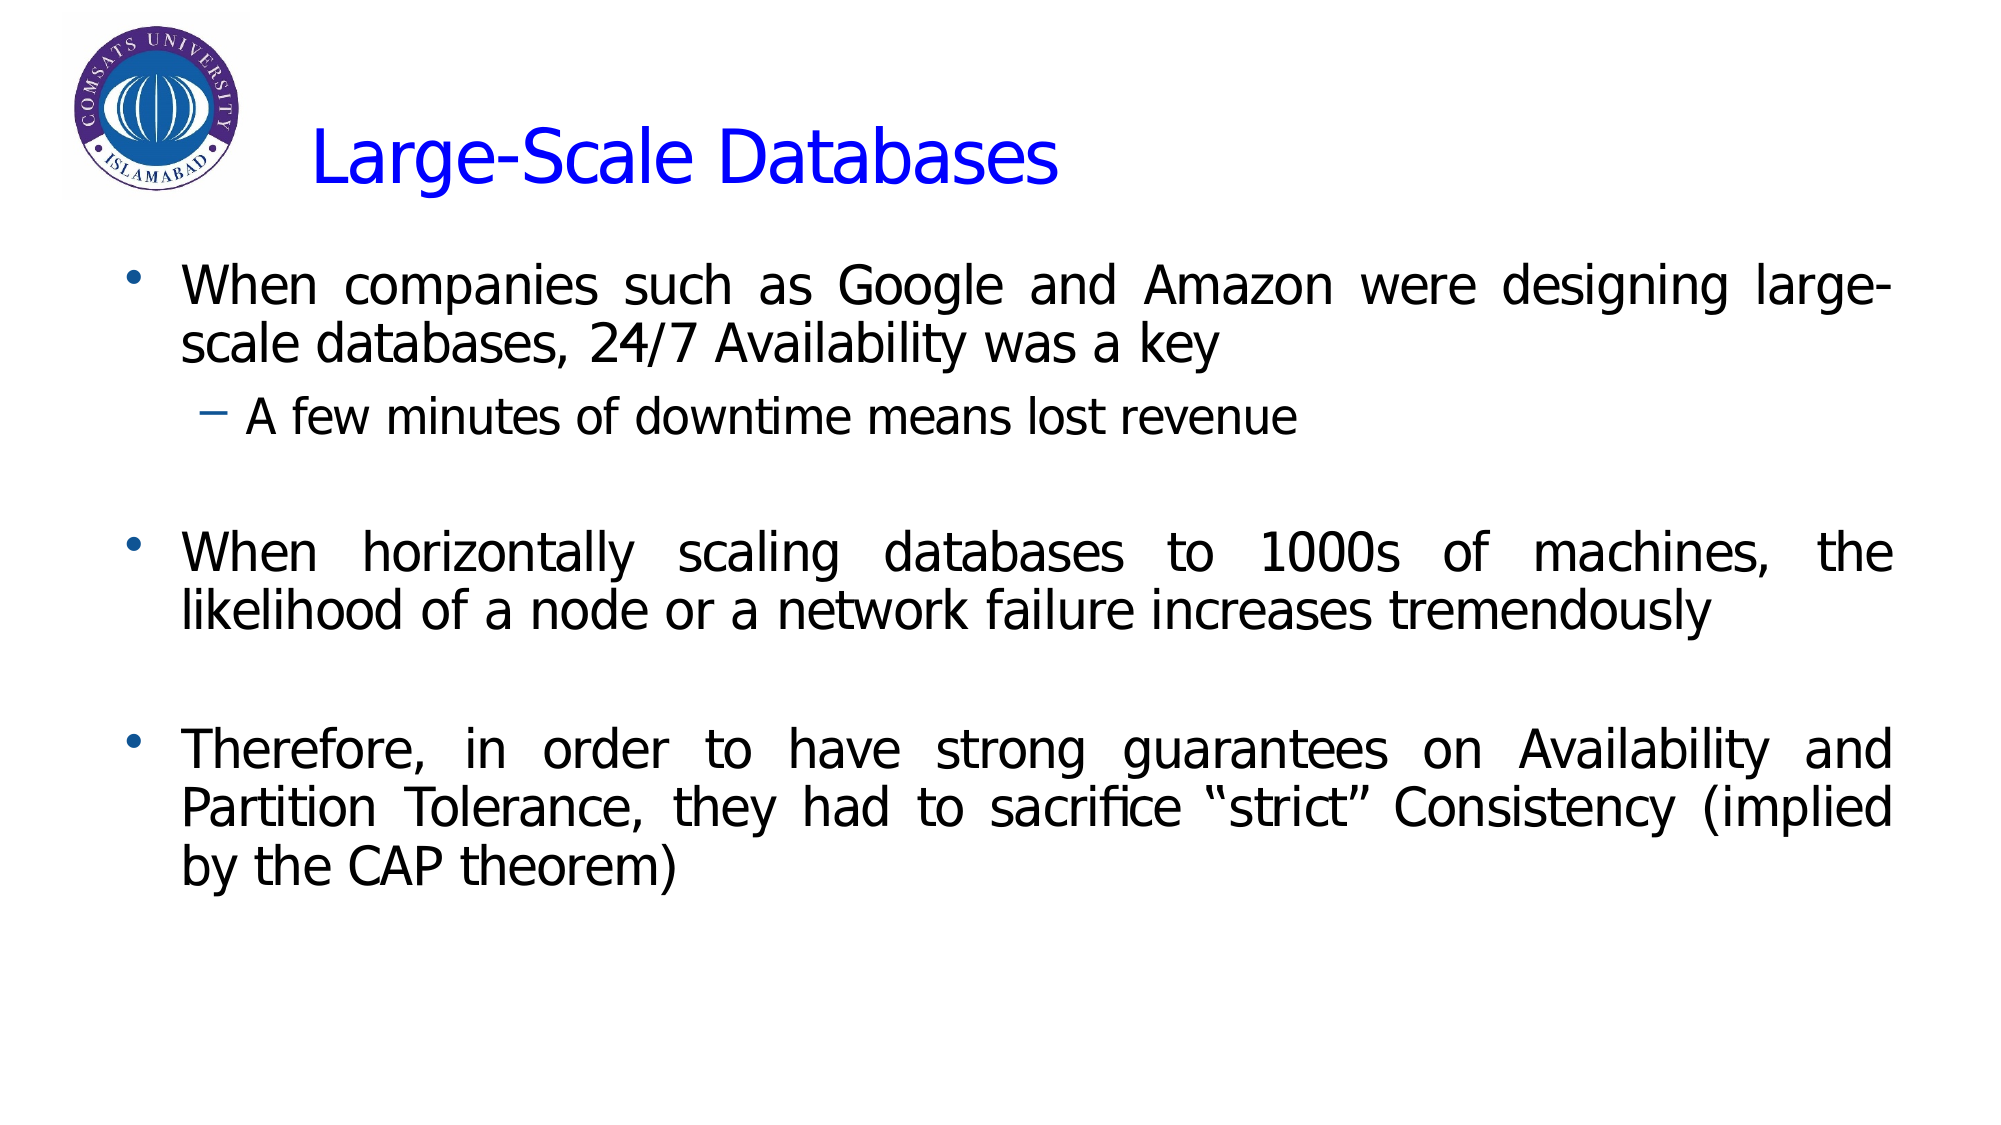

# Large-Scale Databases
When companies such as Google and Amazon were designing large-scale databases, 24/7 Availability was a key
A few minutes of downtime means lost revenue

When horizontally scaling databases to 1000s of machines, the likelihood of a node or a network failure increases tremendously

Therefore, in order to have strong guarantees on Availability and Partition Tolerance, they had to sacrifice “strict” Consistency (implied by the CAP theorem)